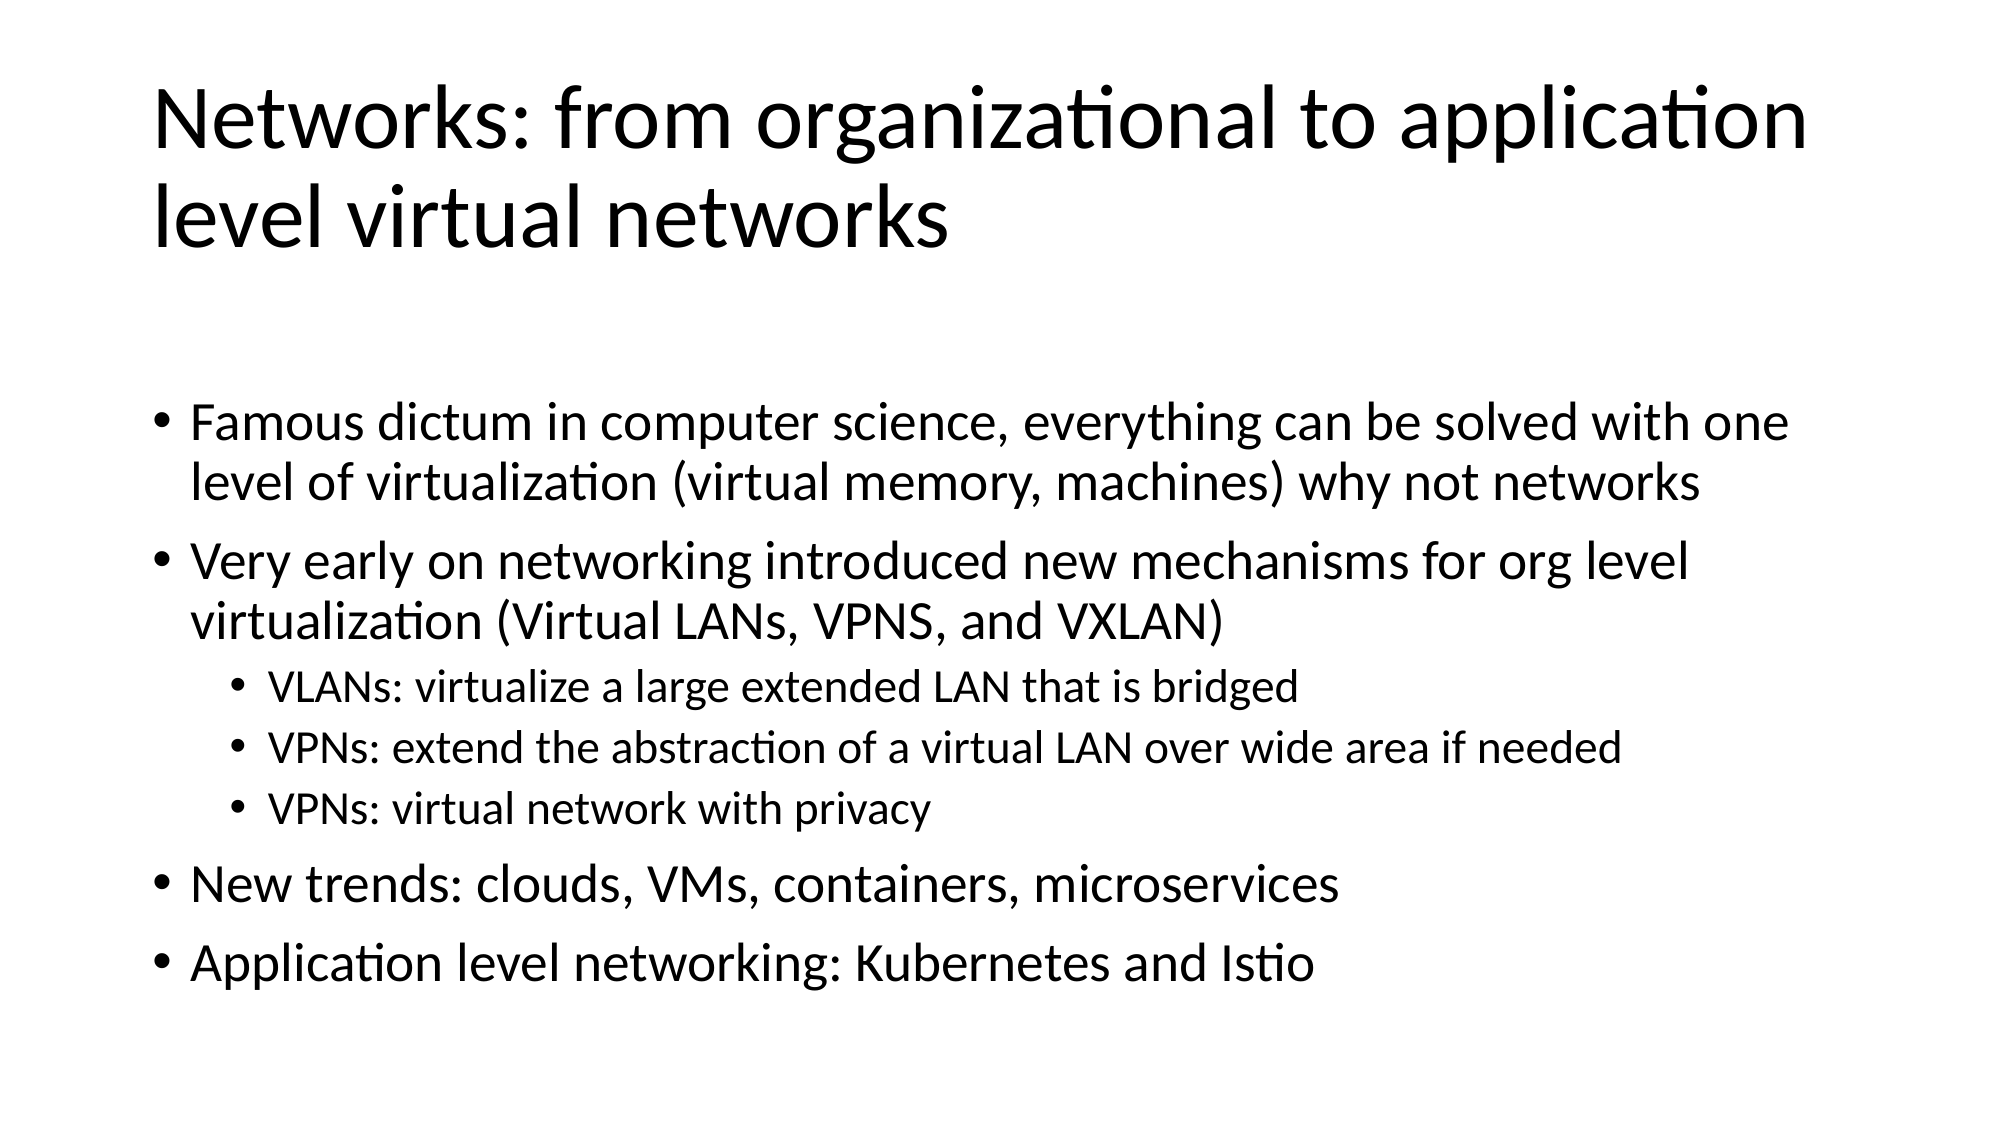

# Networks: from organizational to application level virtual networks

Famous dictum in computer science, everything can be solved with one level of virtualization (virtual memory, machines) why not networks
Very early on networking introduced new mechanisms for org level virtualization (Virtual LANs, VPNS, and VXLAN)
VLANs: virtualize a large extended LAN that is bridged
VPNs: extend the abstraction of a virtual LAN over wide area if needed
VPNs: virtual network with privacy
New trends: clouds, VMs, containers, microservices
Application level networking: Kubernetes and Istio